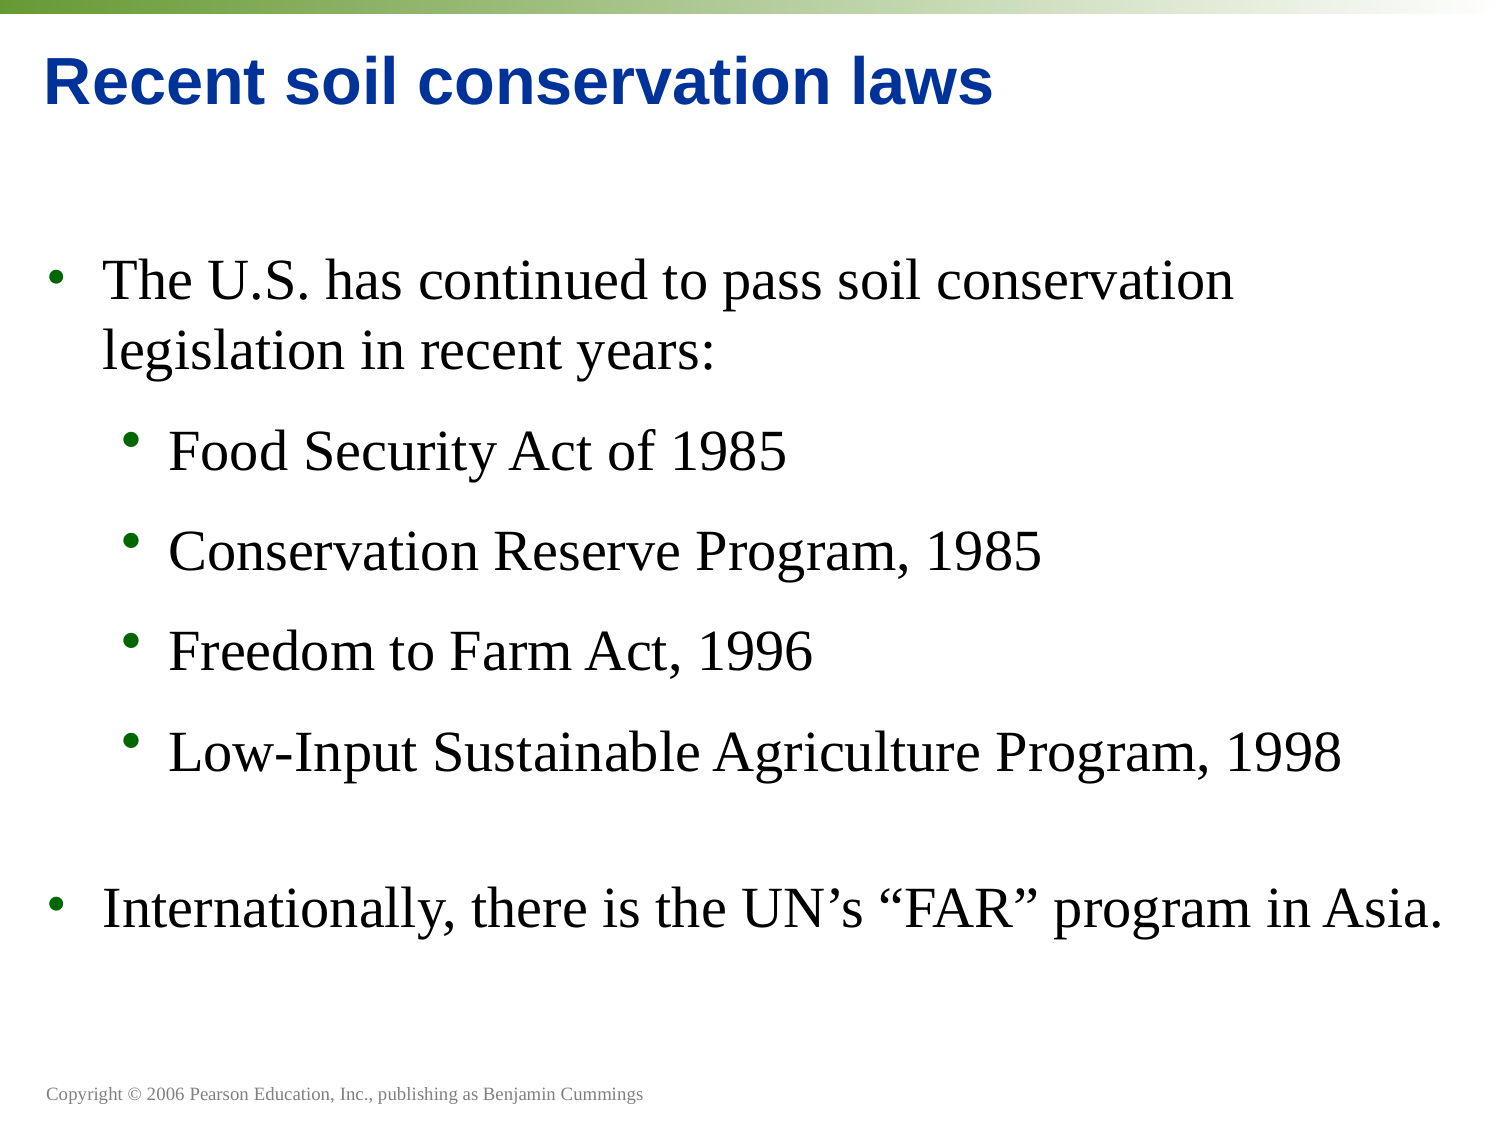

# Recent soil conservation laws
The U.S. has continued to pass soil conservation legislation in recent years:
Food Security Act of 1985
Conservation Reserve Program, 1985
Freedom to Farm Act, 1996
Low-Input Sustainable Agriculture Program, 1998

Internationally, there is the UN’s “FAR” program in Asia.